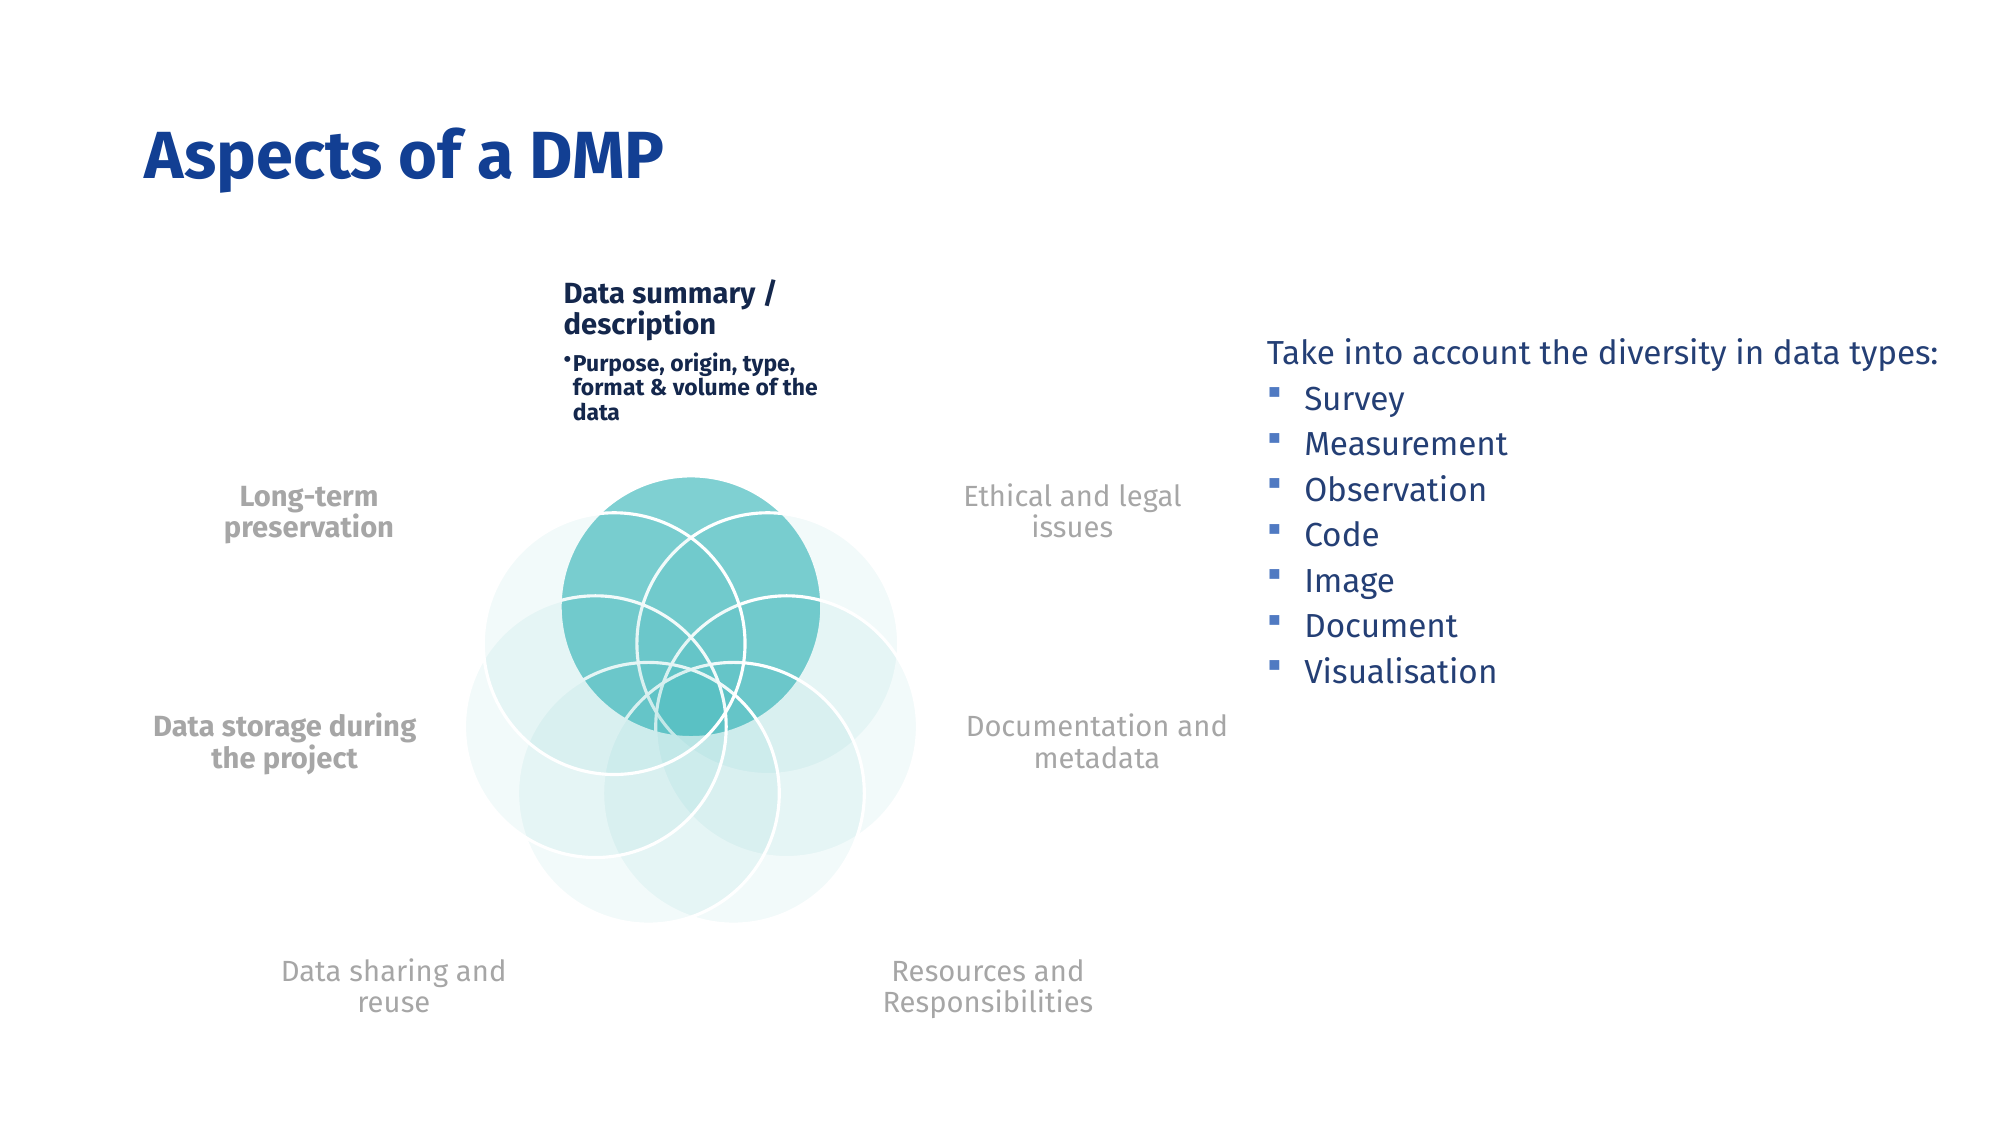

# Aspects of a DMP
Data summary / description
Purpose, origin, type, format & volume of the data
Ethical and legal issues
Documentation and metadata
Resources and Responsibilities
Data sharing and reuse
Data storage during the project
Long-term preservation
Take into account the diversity in data types:
Survey
Measurement
Observation
Code
Image
Document
Visualisation